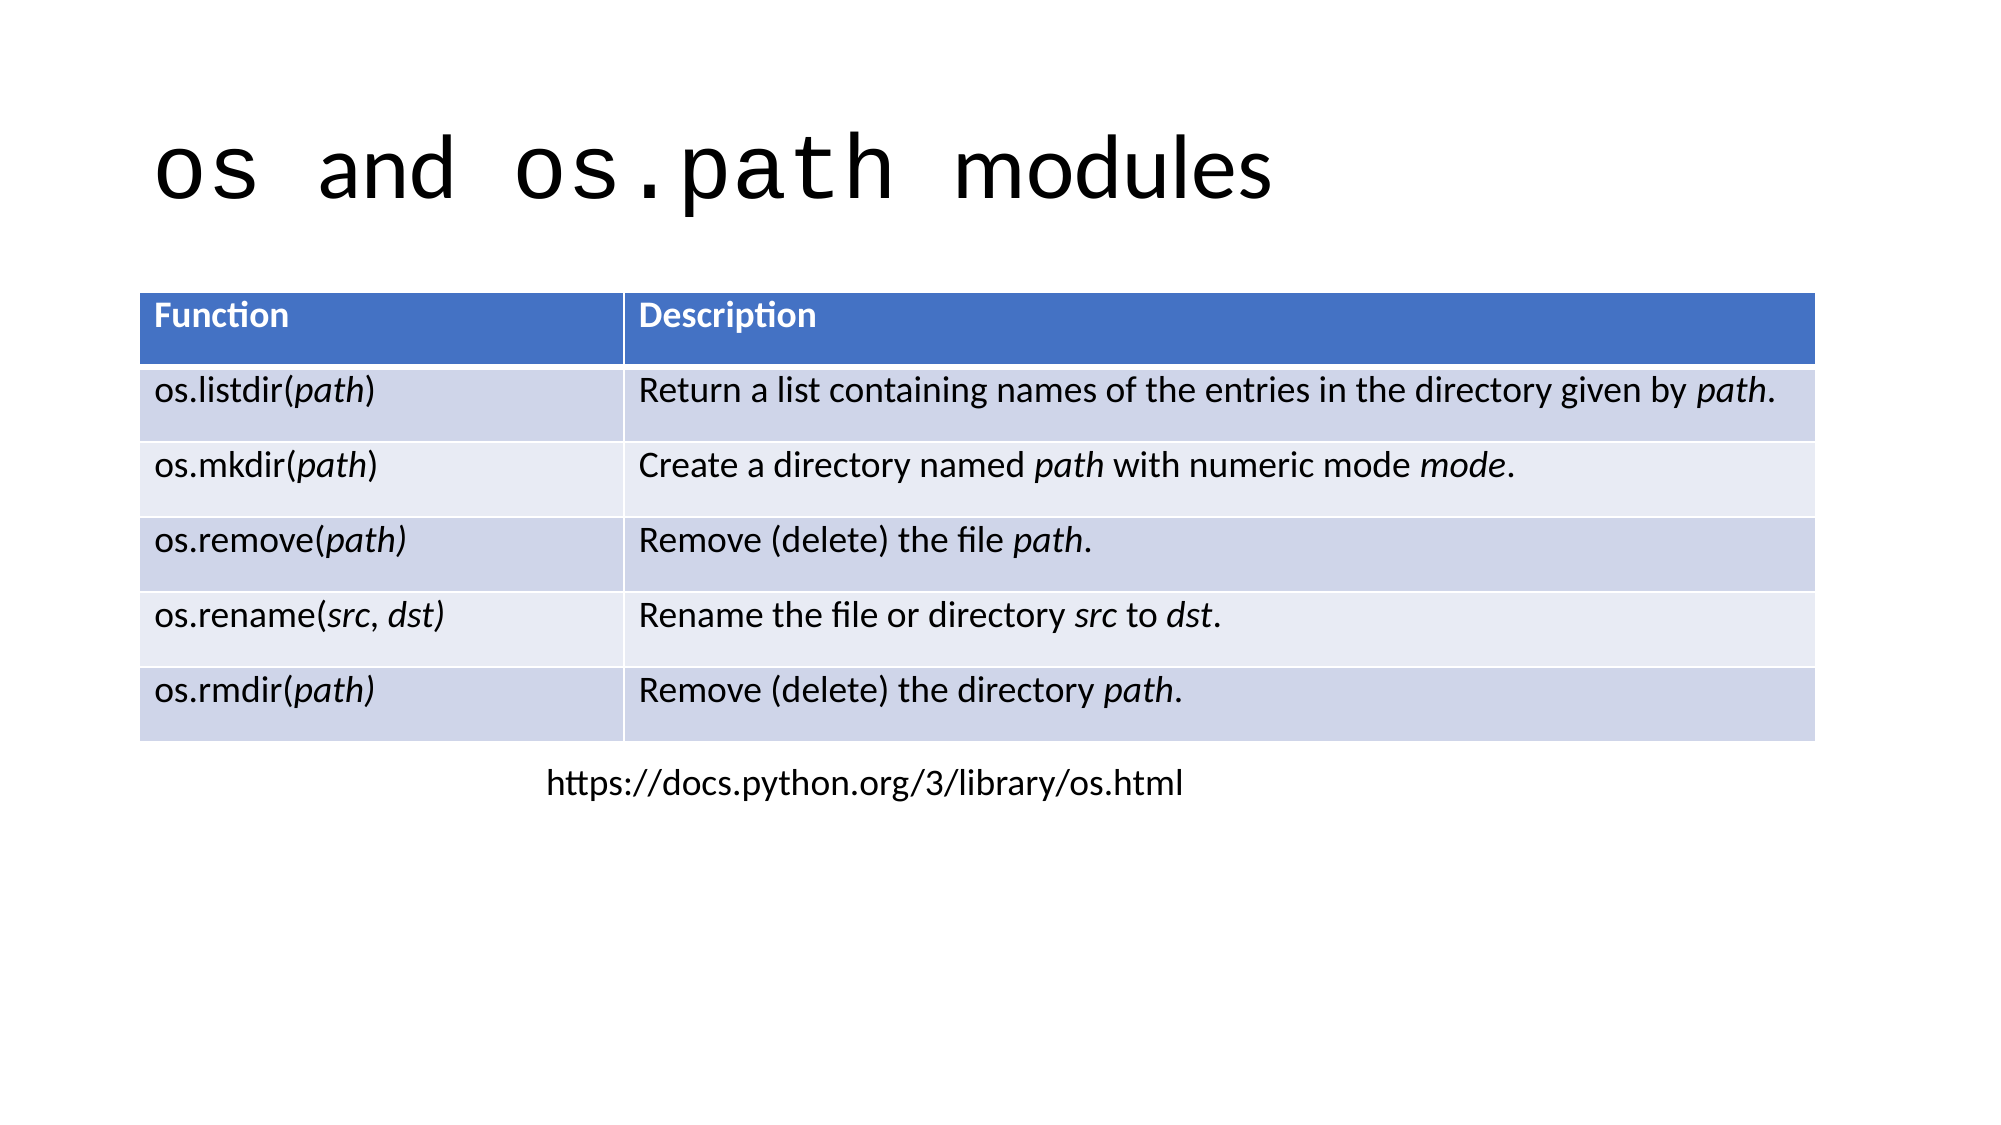

# os and os.path modules
| Function | Description |
| --- | --- |
| os.listdir(path) | Return a list containing names of the entries in the directory given by path. |
| os.mkdir(path) | Create a directory named path with numeric mode mode. |
| os.remove(path) | Remove (delete) the file path. |
| os.rename(src, dst) | Rename the file or directory src to dst. |
| os.rmdir(path) | Remove (delete) the directory path. |

https://docs.python.org/3/library/os.html